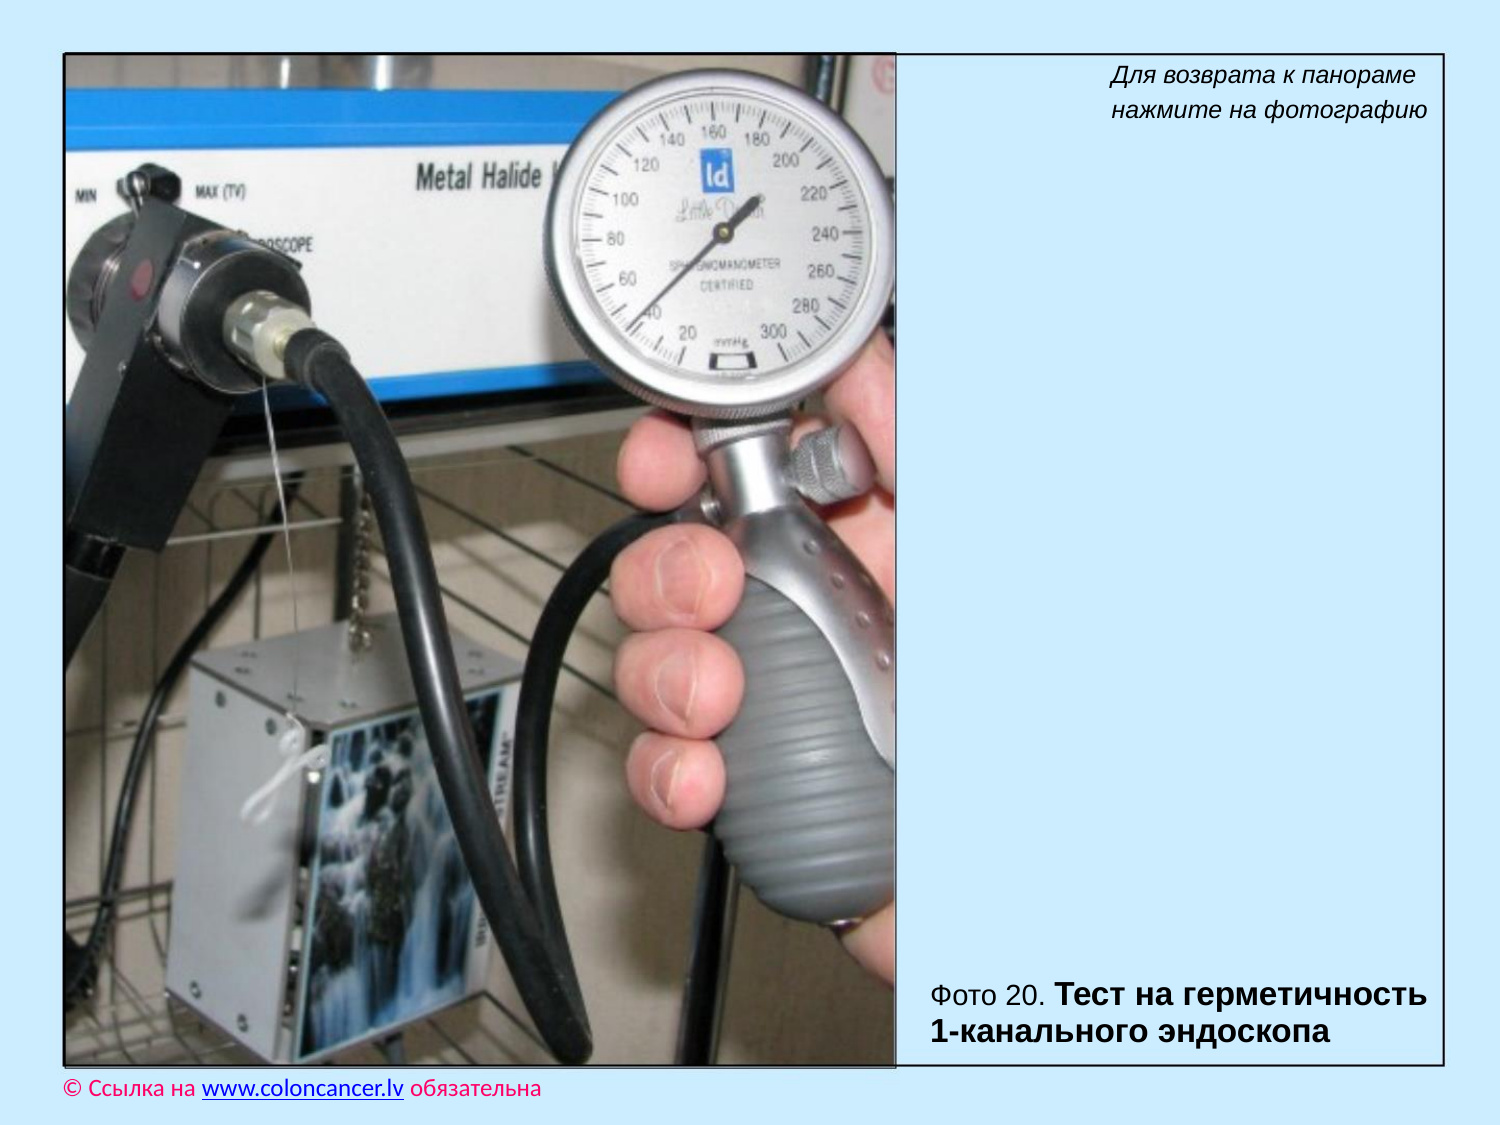

Для возврата к панораме
нажмите на фотографию

Фото 20. Тест на герметичность
1-канального эндоскопа
© Ссылка на www.coloncancer.lv обязательна